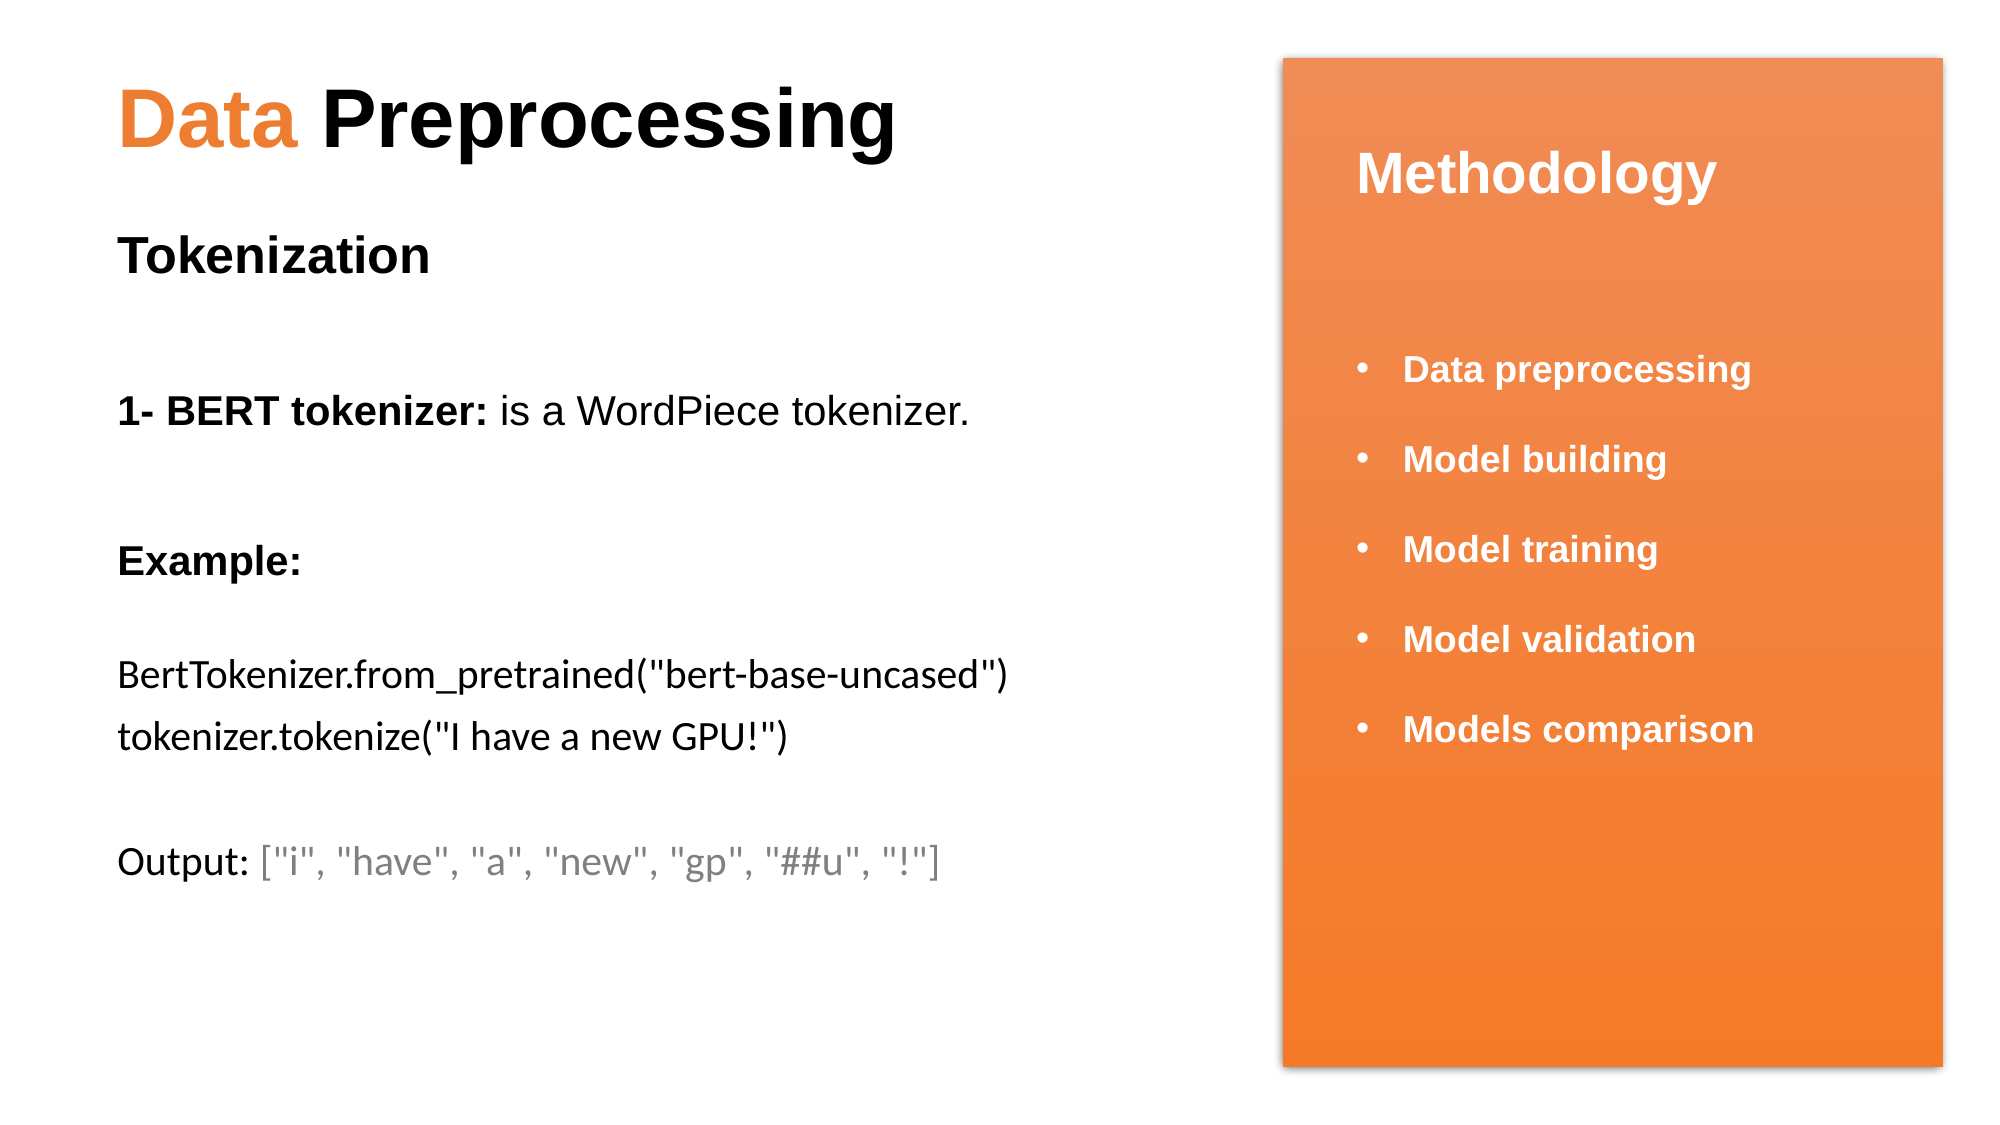

Methodology

Data preprocessing

Model building

Model training

Model validation

Models comparison

# Data Preprocessing
Tokenization

1- BERT tokenizer: is a WordPiece tokenizer.

Example:

BertTokenizer.from_pretrained("bert-base-uncased")
tokenizer.tokenize("I have a new GPU!")

Output: ["i", "have", "a", "new", "gp", "##u", "!"]